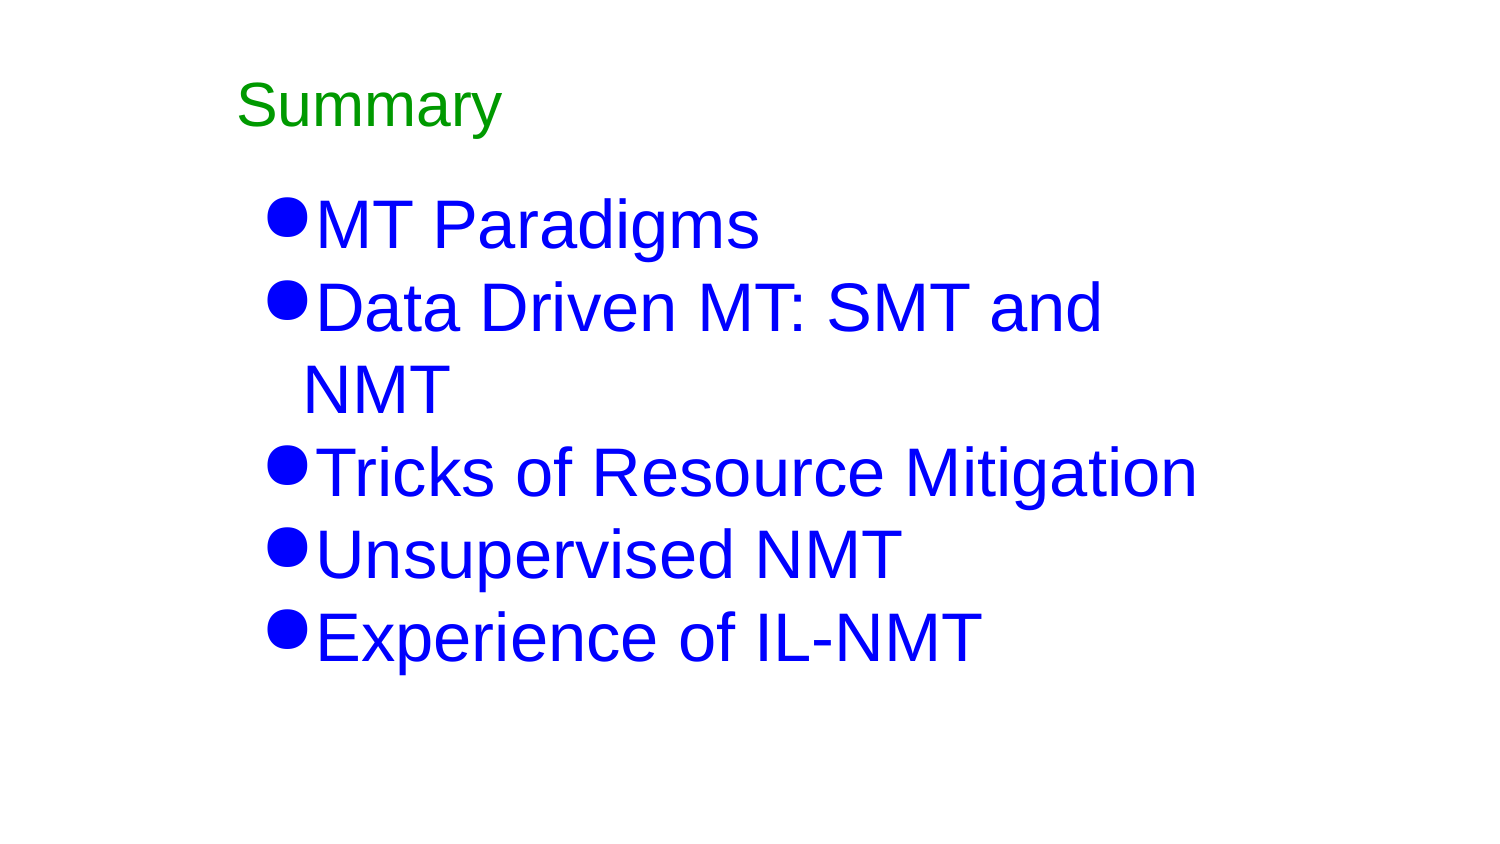

# Summary
MT Paradigms
Data Driven MT: SMT and NMT
Tricks of Resource Mitigation
Unsupervised NMT
Experience of IL-NMT